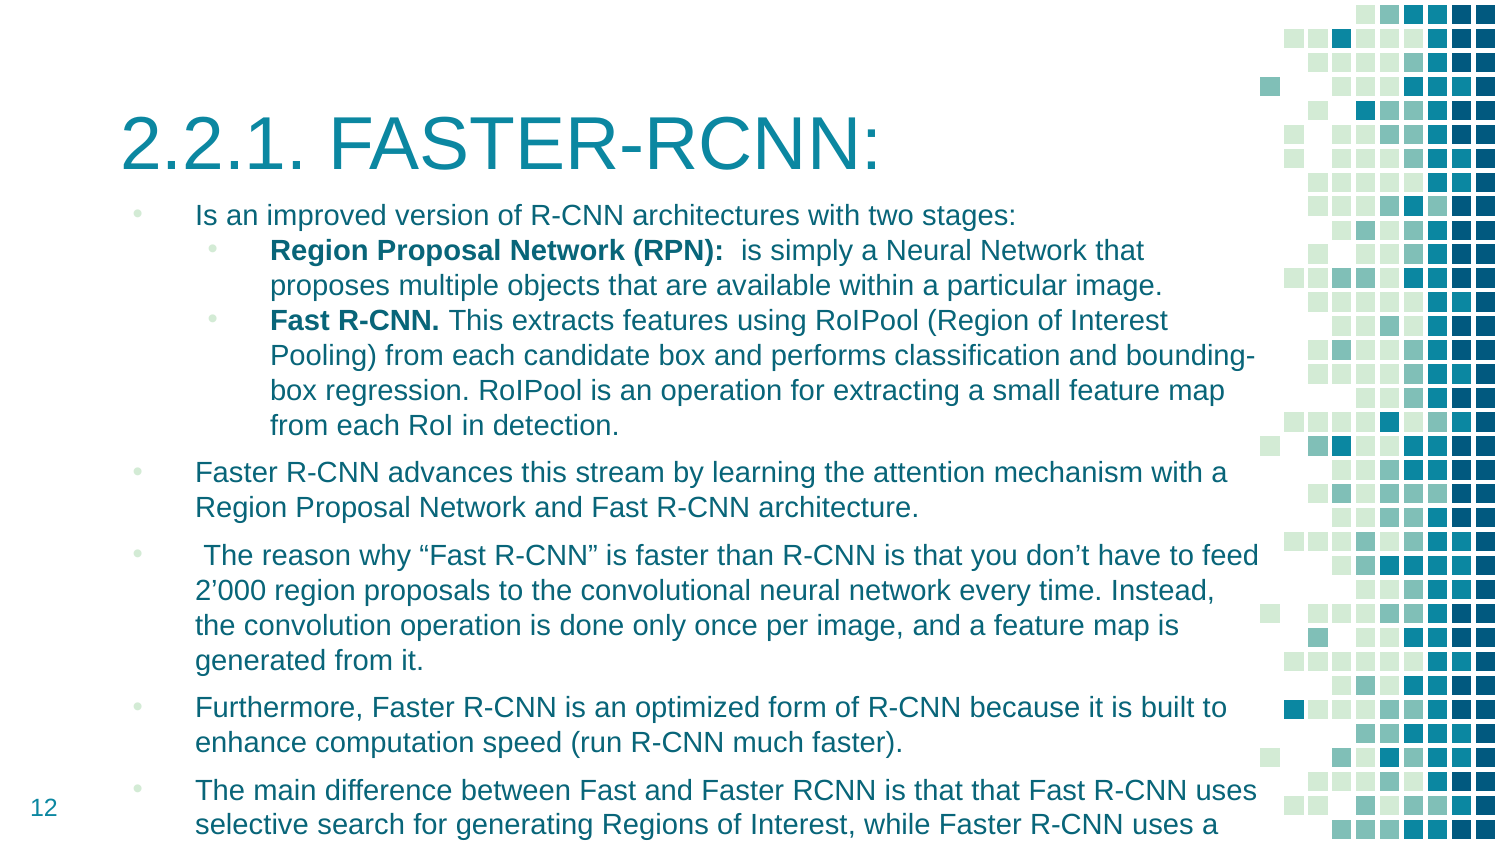

# 2.2.1. FASTER-RCNN:
Is an improved version of R-CNN architectures with two stages:
Region Proposal Network (RPN):  is simply a Neural Network that proposes multiple objects that are available within a particular image.
Fast R-CNN. This extracts features using RoIPool (Region of Interest Pooling) from each candidate box and performs classification and bounding-box regression. RoIPool is an operation for extracting a small feature map from each RoI in detection.
Faster R-CNN advances this stream by learning the attention mechanism with a Region Proposal Network and Fast R-CNN architecture.
 The reason why “Fast R-CNN” is faster than R-CNN is that you don’t have to feed 2’000 region proposals to the convolutional neural network every time. Instead, the convolution operation is done only once per image, and a feature map is generated from it.
Furthermore, Faster R-CNN is an optimized form of R-CNN because it is built to enhance computation speed (run R-CNN much faster).
The main difference between Fast and Faster RCNN is that that Fast R-CNN uses selective search for generating Regions of Interest, while Faster R-CNN uses a “Region Proposal Network” (RPN)

12